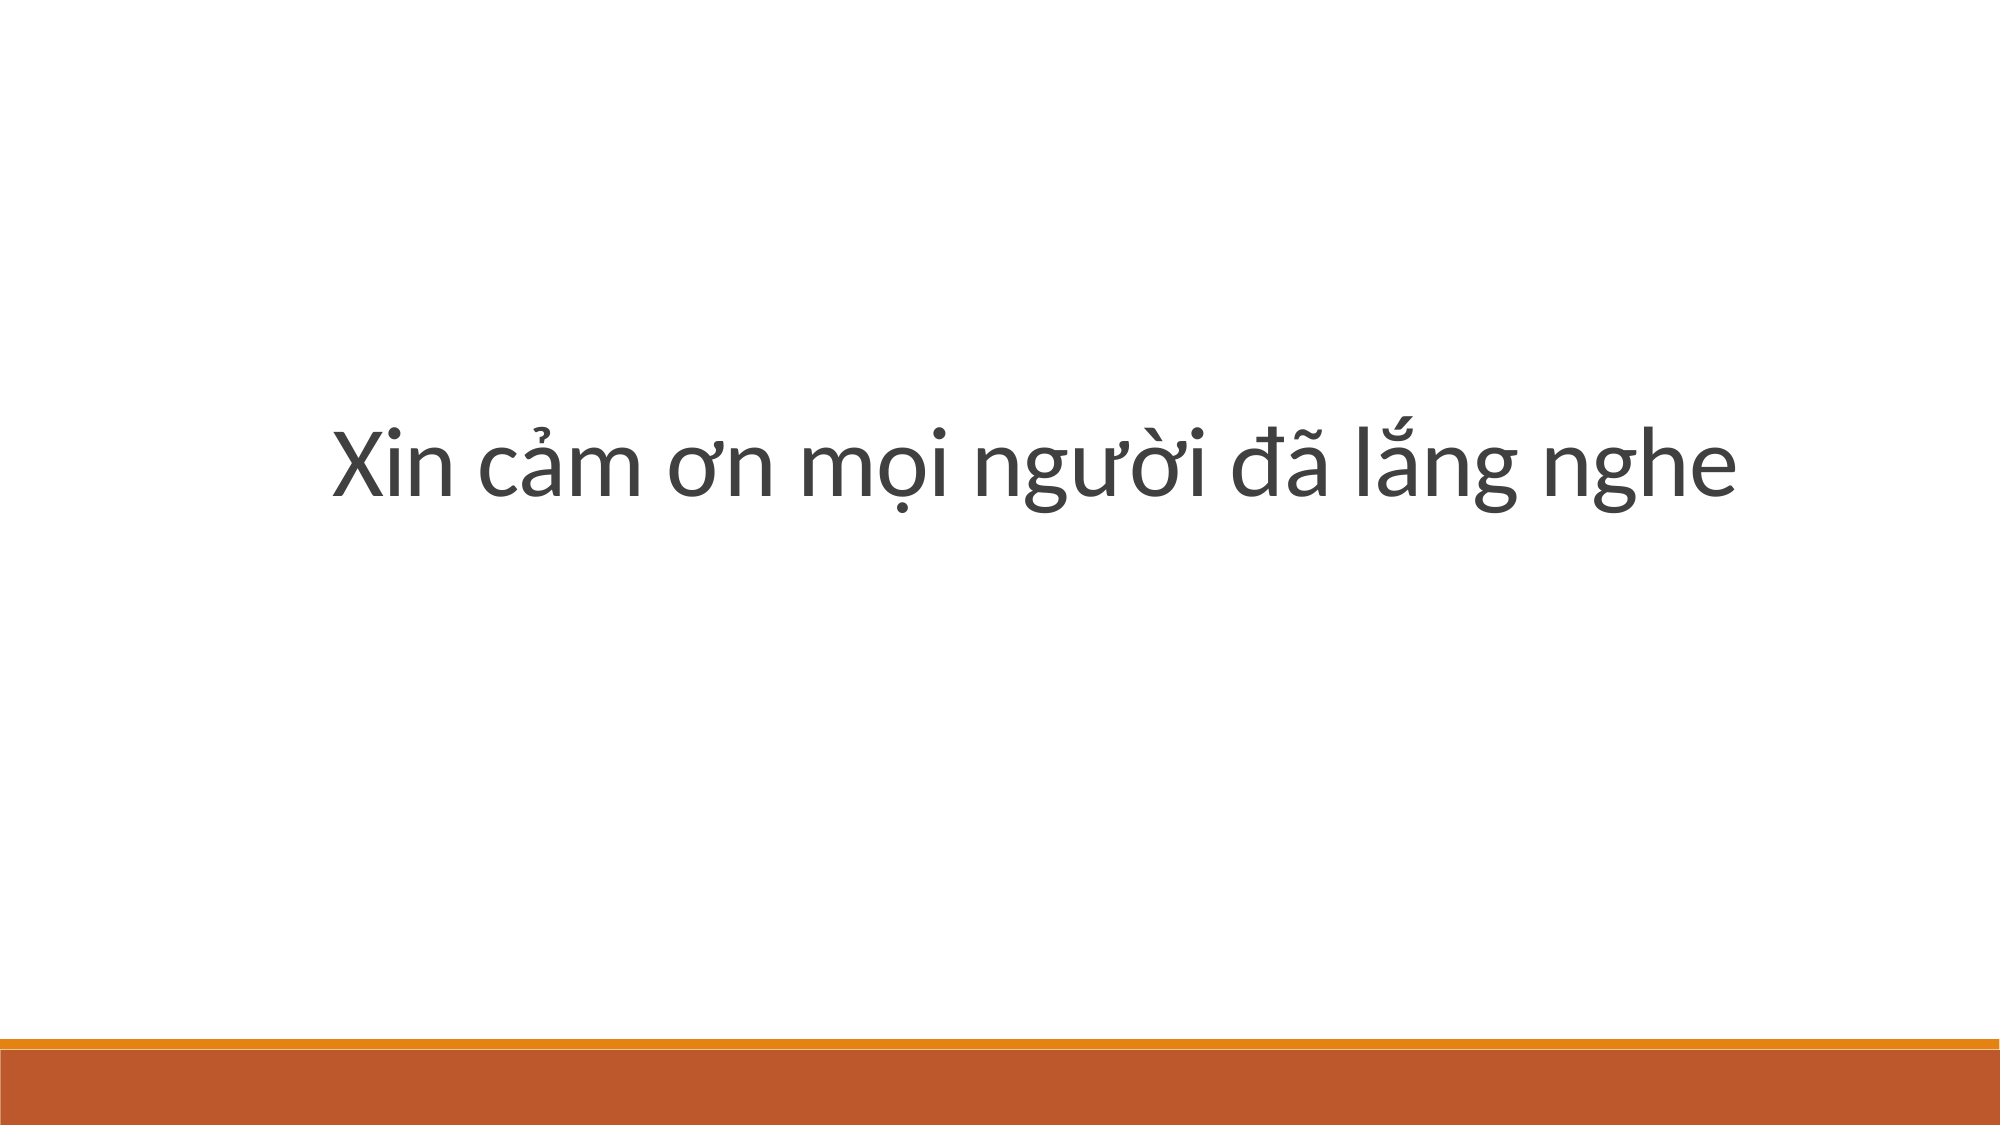

Xin cảm ơn mọi người đã lắng nghe